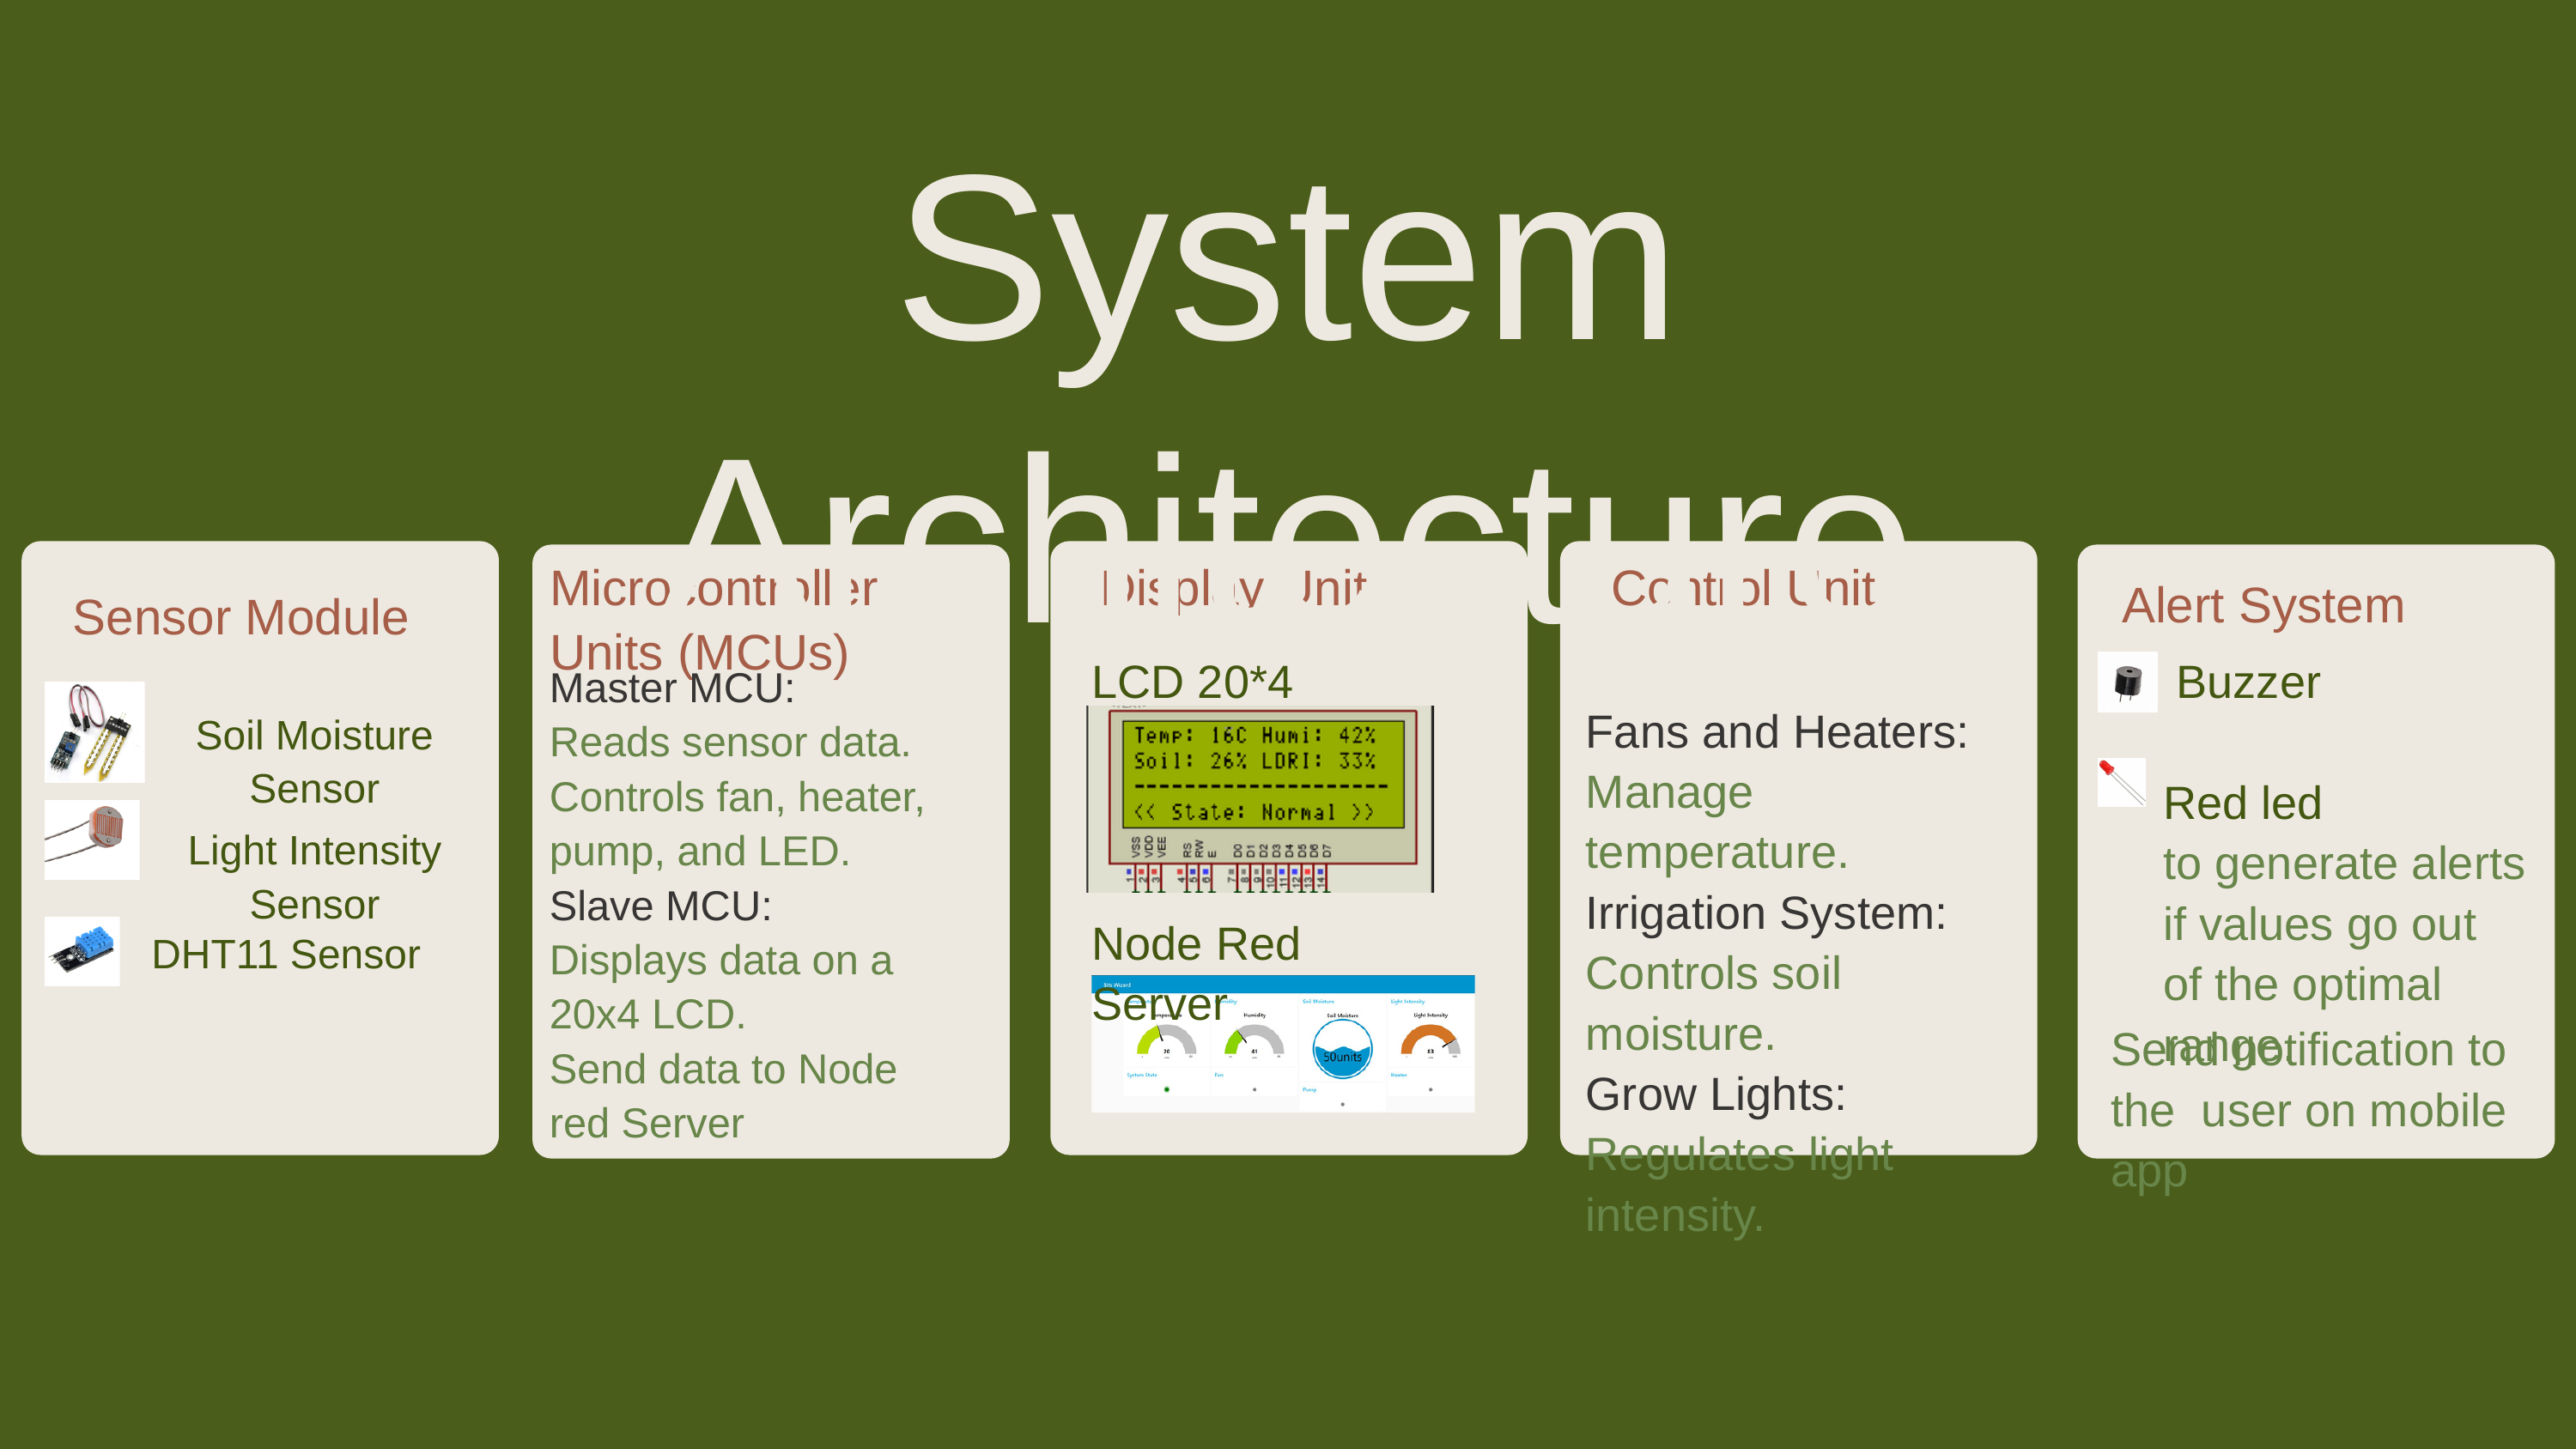

System Architecture

Microcontroller Units (MCUs)
Display Unit
Control Unit
Alert System
Sensor Module
LCD 20*4
 Buzzer

Red led
to generate alerts if values go out of the optimal range.

Master MCU:
Reads sensor data.
Controls fan, heater, pump, and LED.
Slave MCU:
Displays data on a 20x4 LCD.
Send data to Node red Server

Fans and Heaters: Manage temperature.
Irrigation System: Controls soil moisture.
Grow Lights: Regulates light intensity.
Soil Moisture Sensor

Light Intensity Sensor
Node Red Server

DHT11 Sensor

Send notification to the  user on mobile app